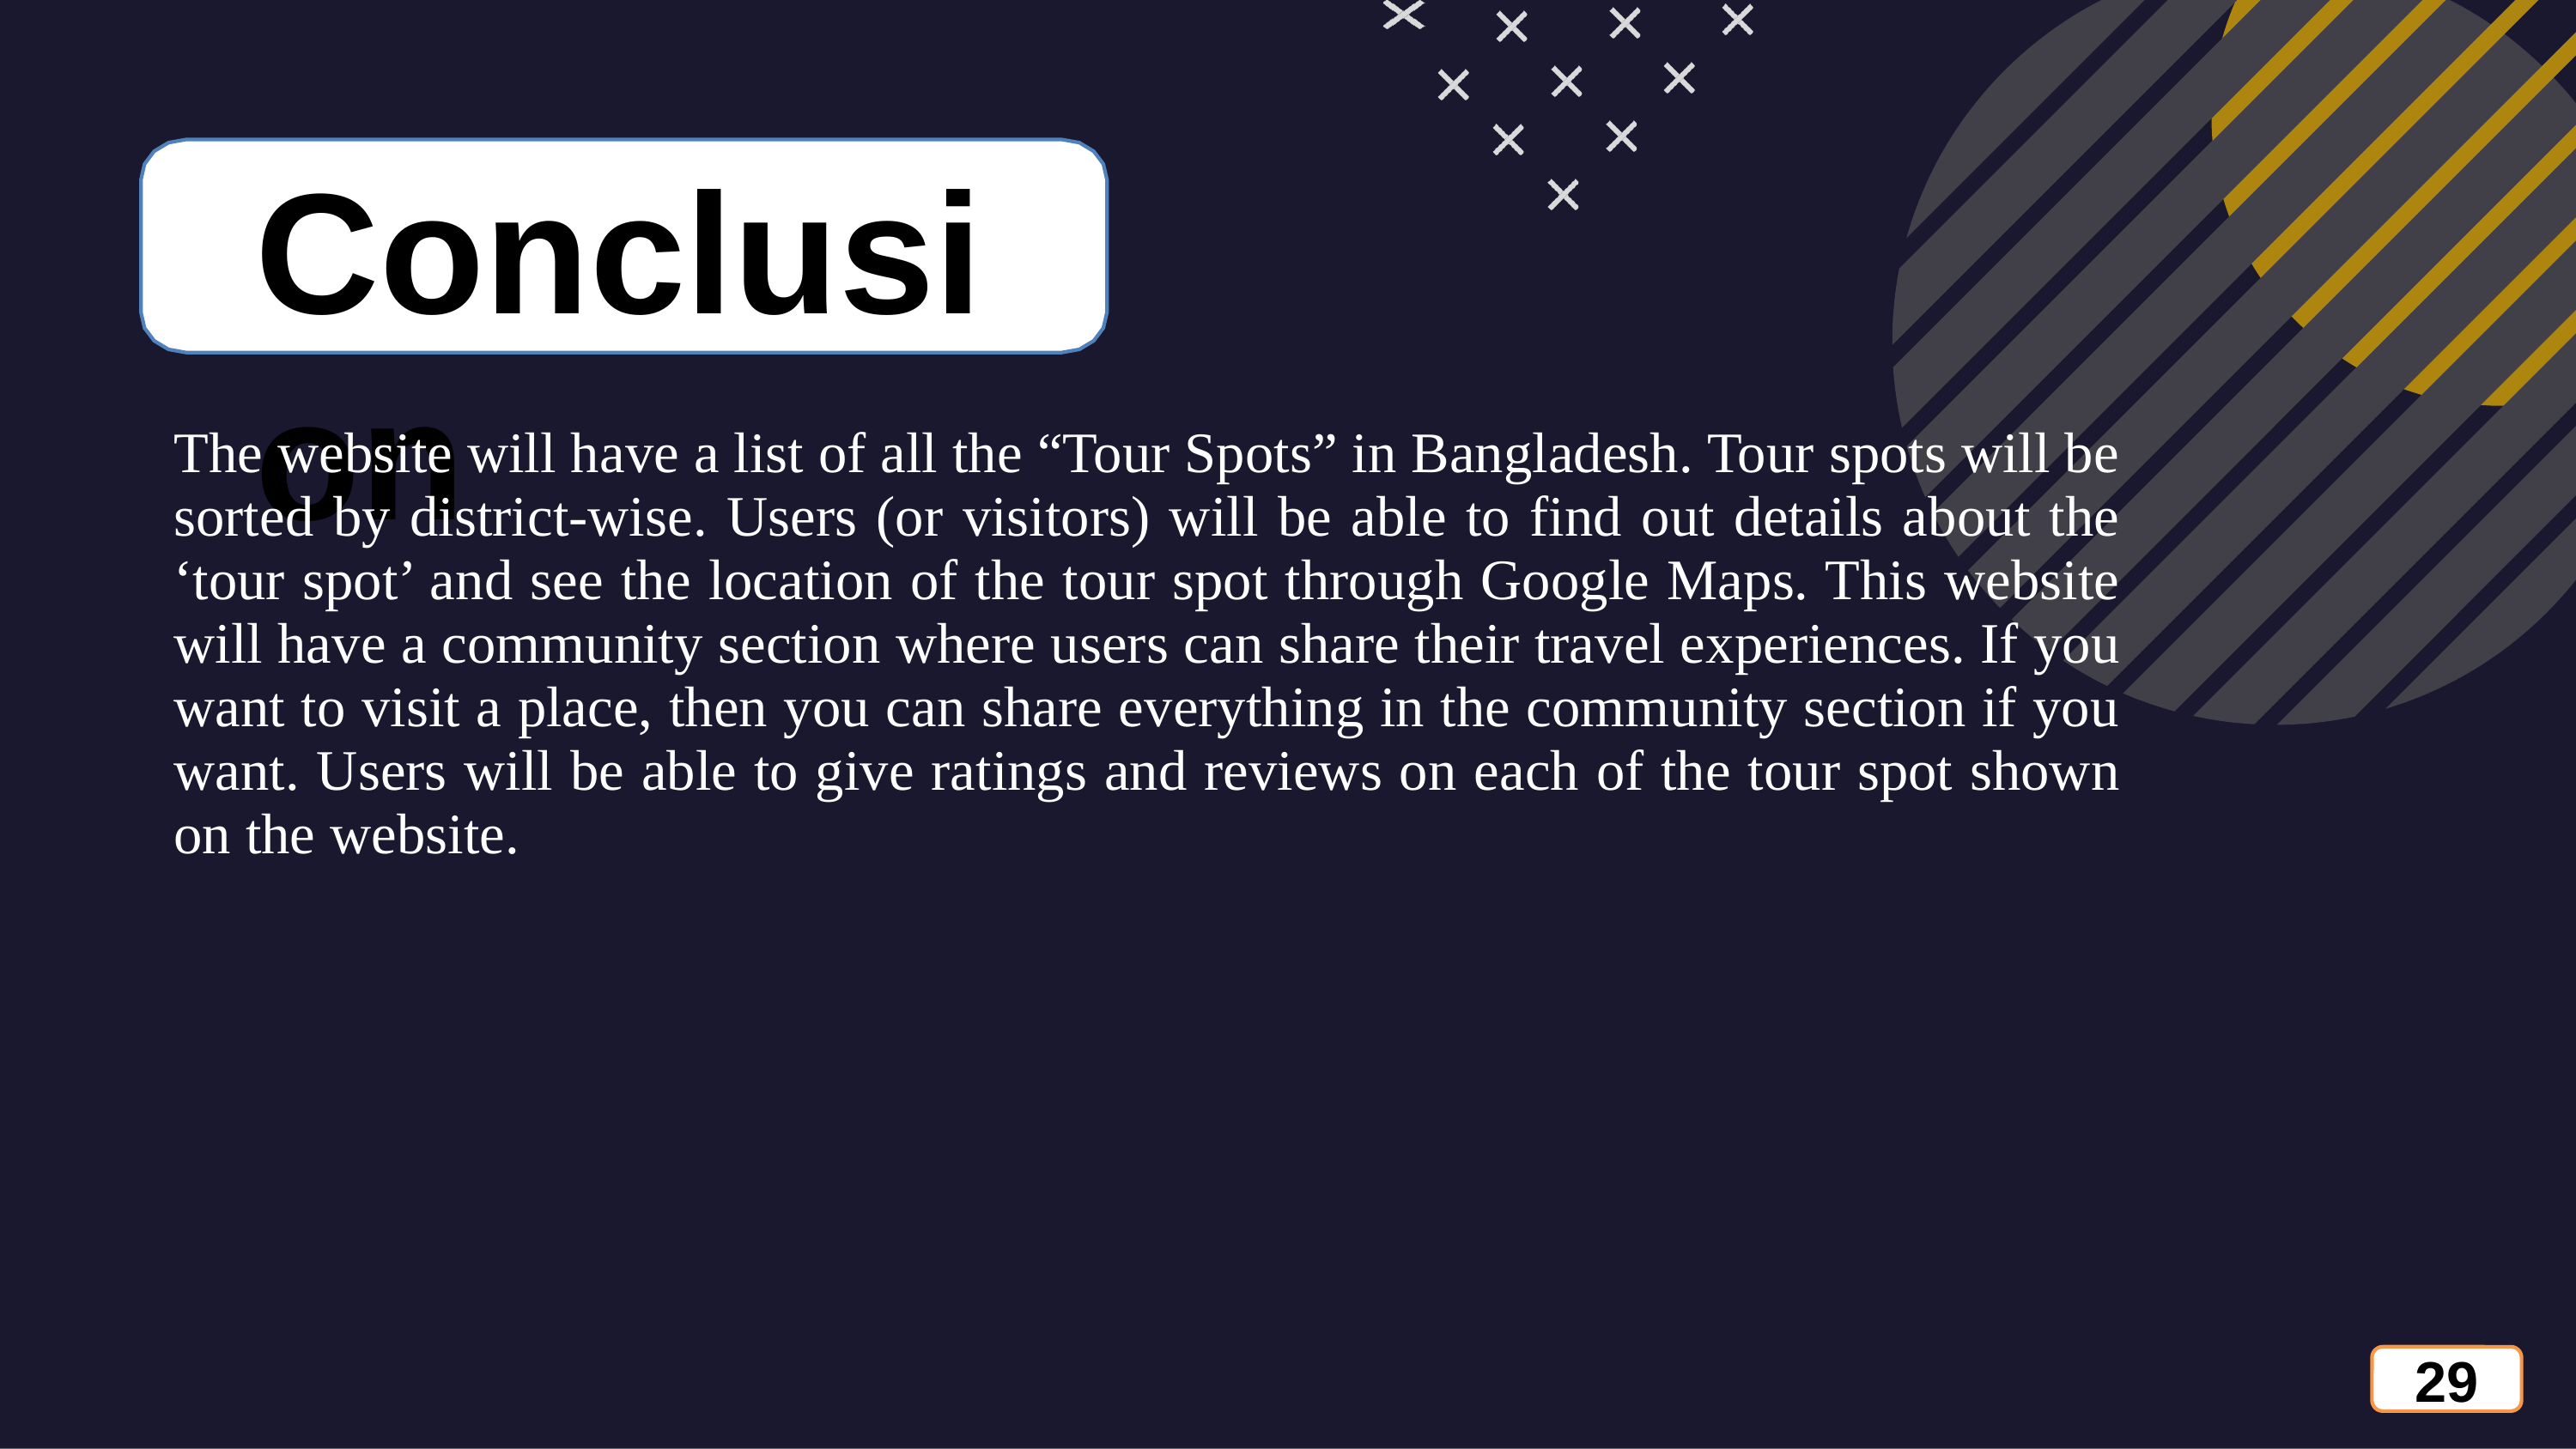

Conclusion

| The website will have a list of all the “Tour Spots” in Bangladesh. Tour spots will be sorted by district-wise. Users (or visitors) will be able to find out details about the ‘tour spot’ and see the location of the tour spot through Google Maps. This website will have a community section where users can share their travel experiences. If you want to visit a place, then you can share everything in the community section if you want. Users will be able to give ratings and reviews on each of the tour spot shown on the website. |
| --- |
29